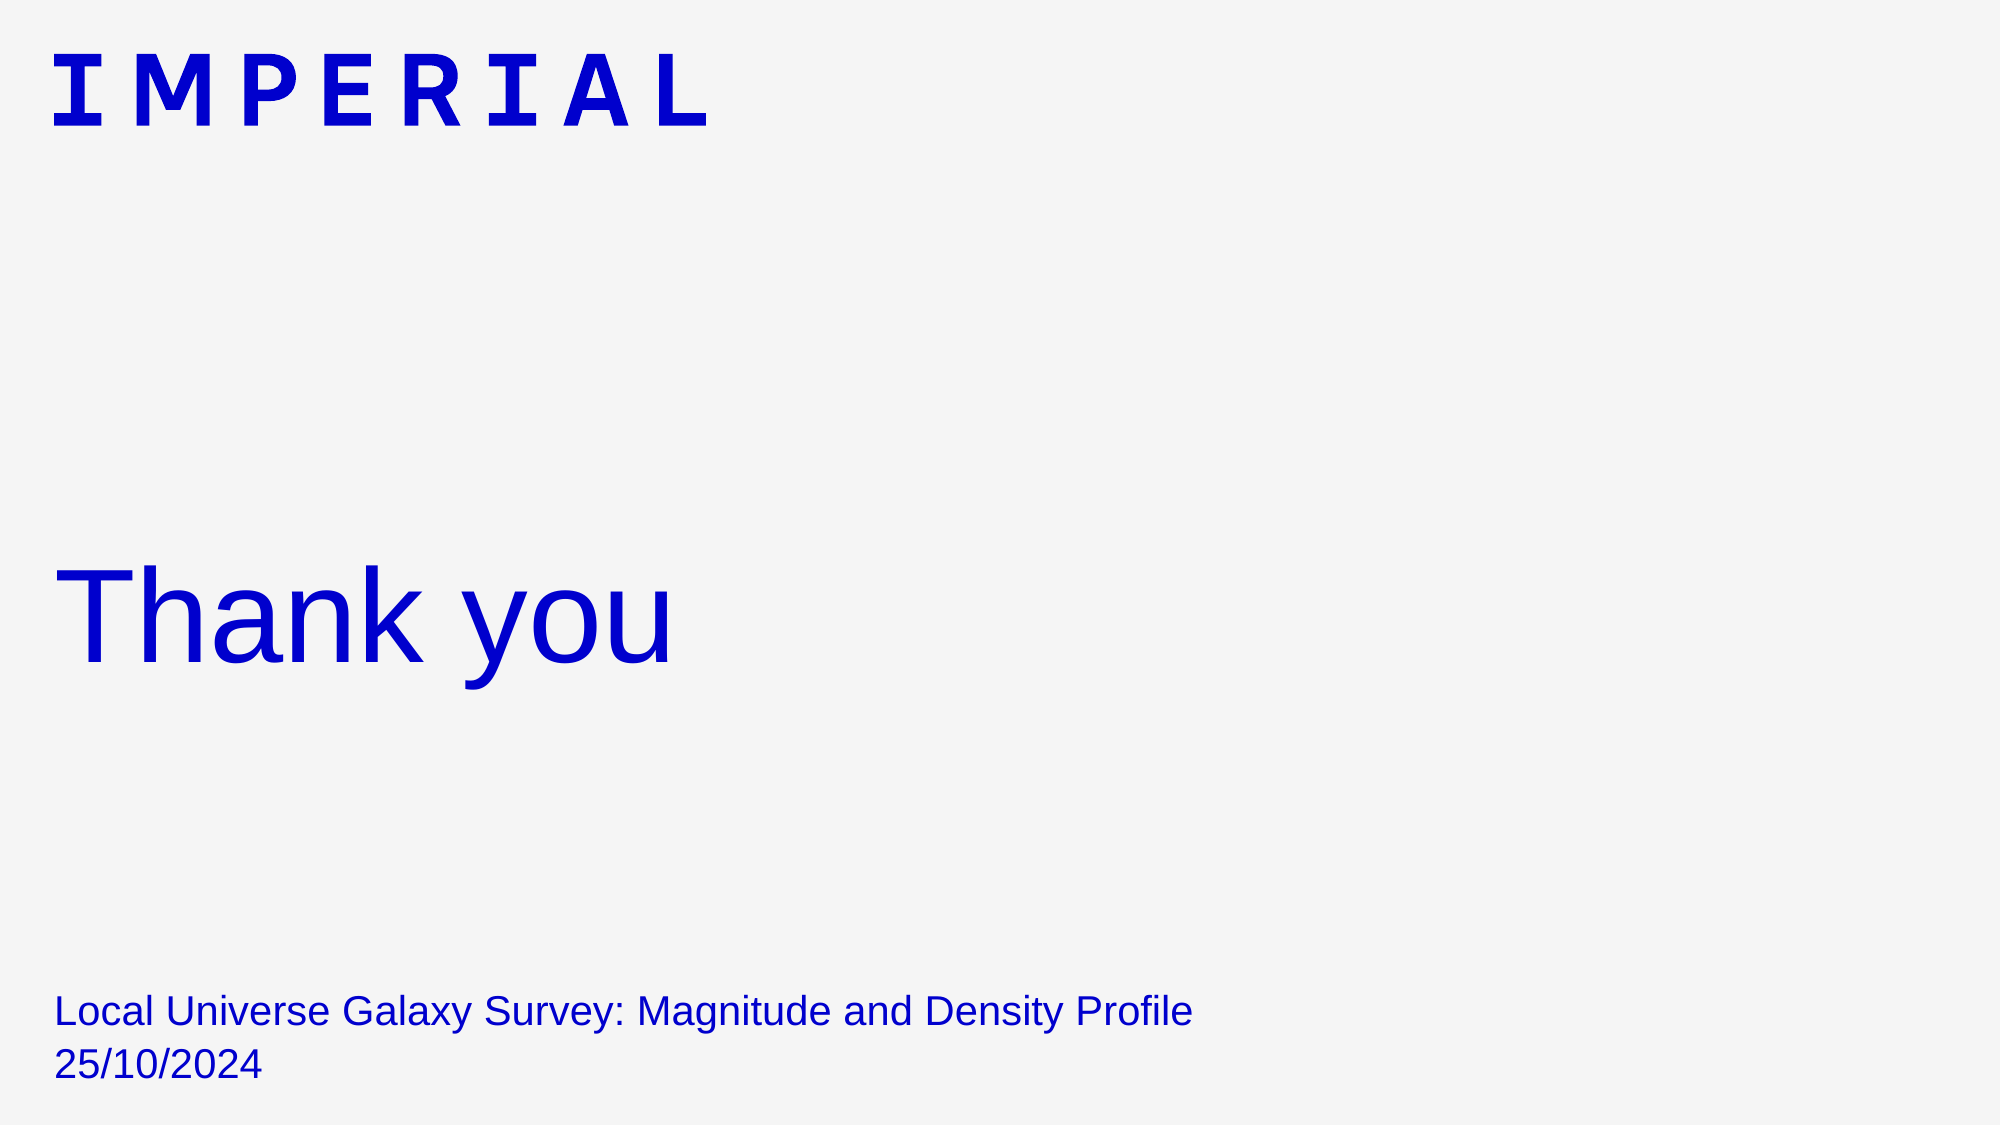

# Thank you
Local Universe Galaxy Survey: Magnitude and Density Profile
25/10/2024